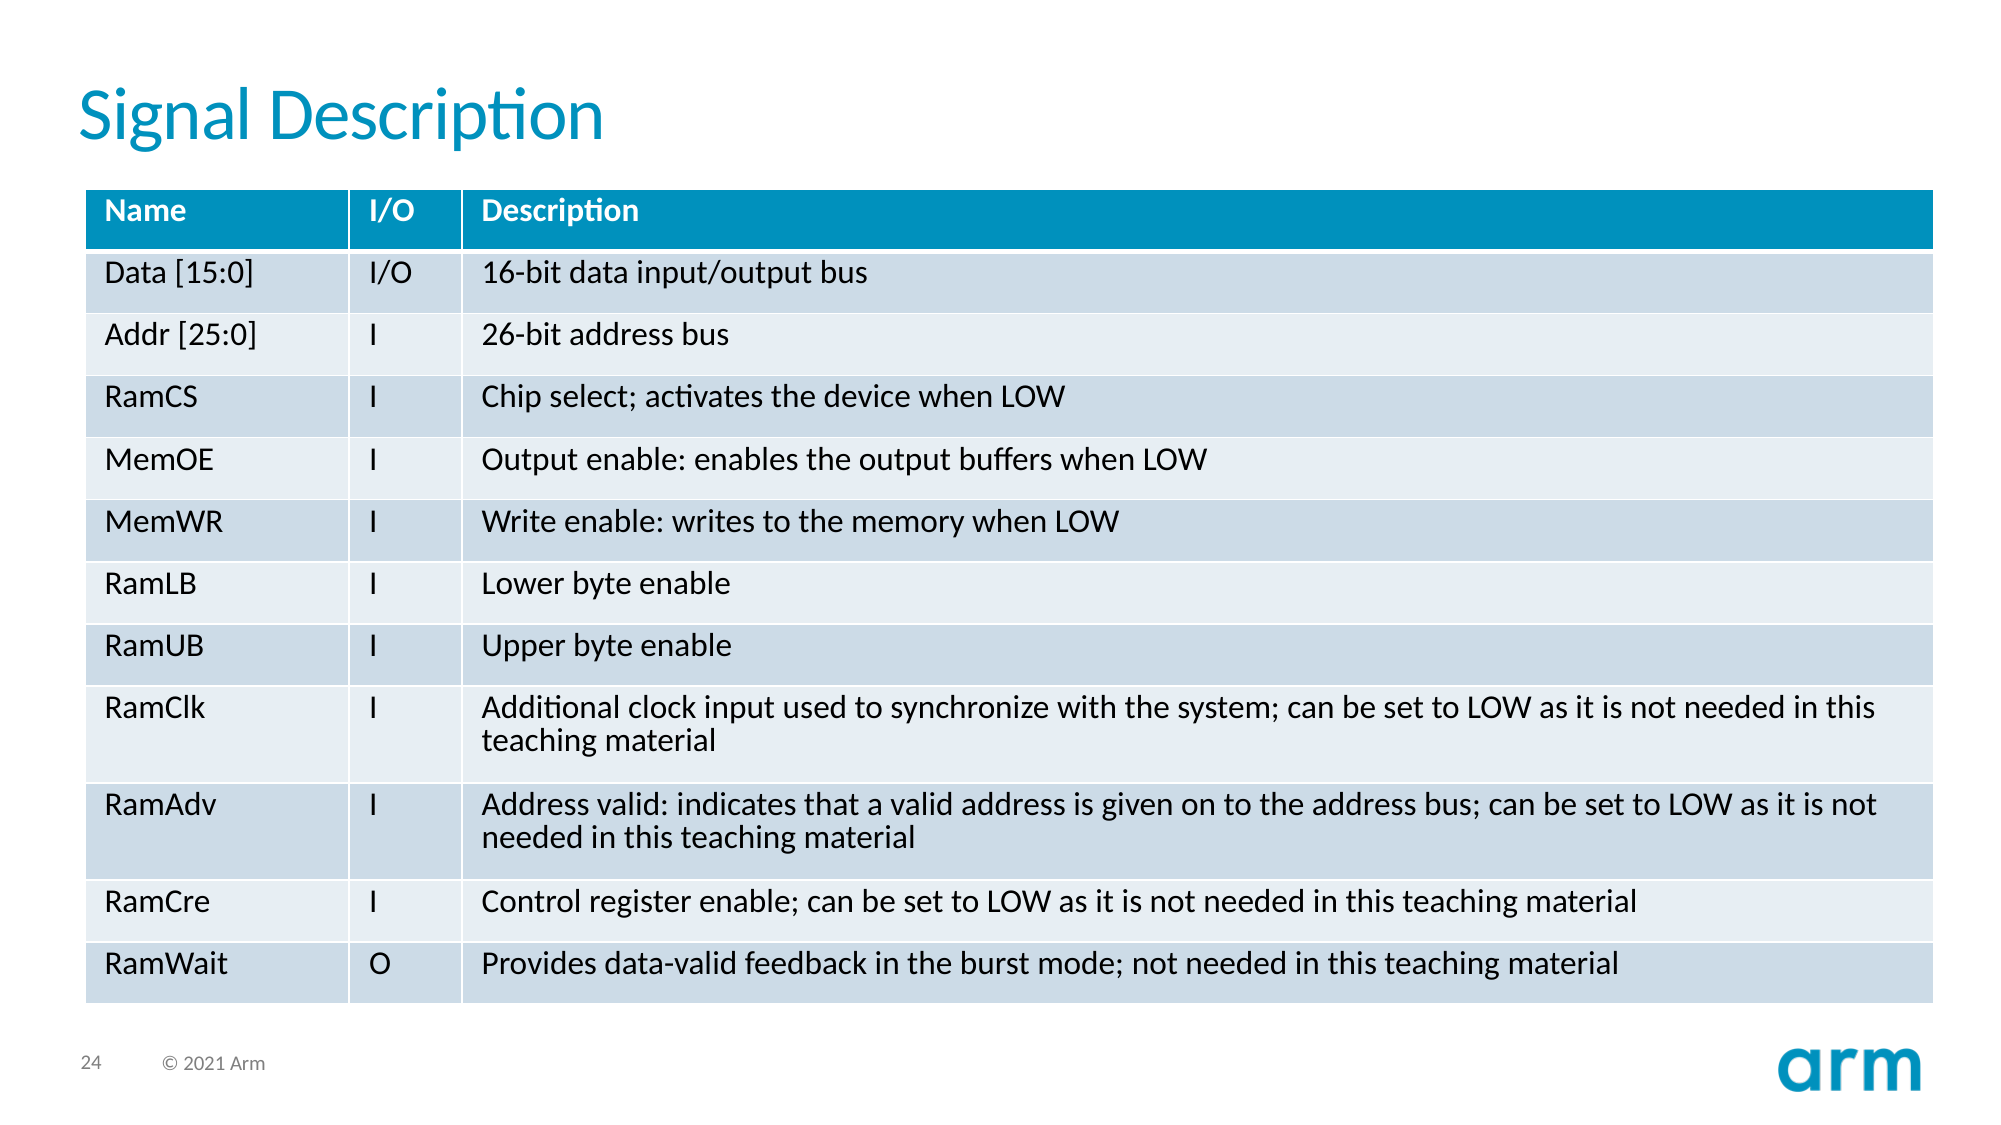

# Signal Description
| Name | I/O | Description |
| --- | --- | --- |
| Data [15:0] | I/O | 16-bit data input/output bus |
| Addr [25:0] | I | 26-bit address bus |
| RamCS | I | Chip select; activates the device when LOW |
| MemOE | I | Output enable: enables the output buffers when LOW |
| MemWR | I | Write enable: writes to the memory when LOW |
| RamLB | I | Lower byte enable |
| RamUB | I | Upper byte enable |
| RamClk | I | Additional clock input used to synchronize with the system; can be set to LOW as it is not needed in this teaching material |
| RamAdv | I | Address valid: indicates that a valid address is given on to the address bus; can be set to LOW as it is not needed in this teaching material |
| RamCre | I | Control register enable; can be set to LOW as it is not needed in this teaching material |
| RamWait | O | Provides data-valid feedback in the burst mode; not needed in this teaching material |